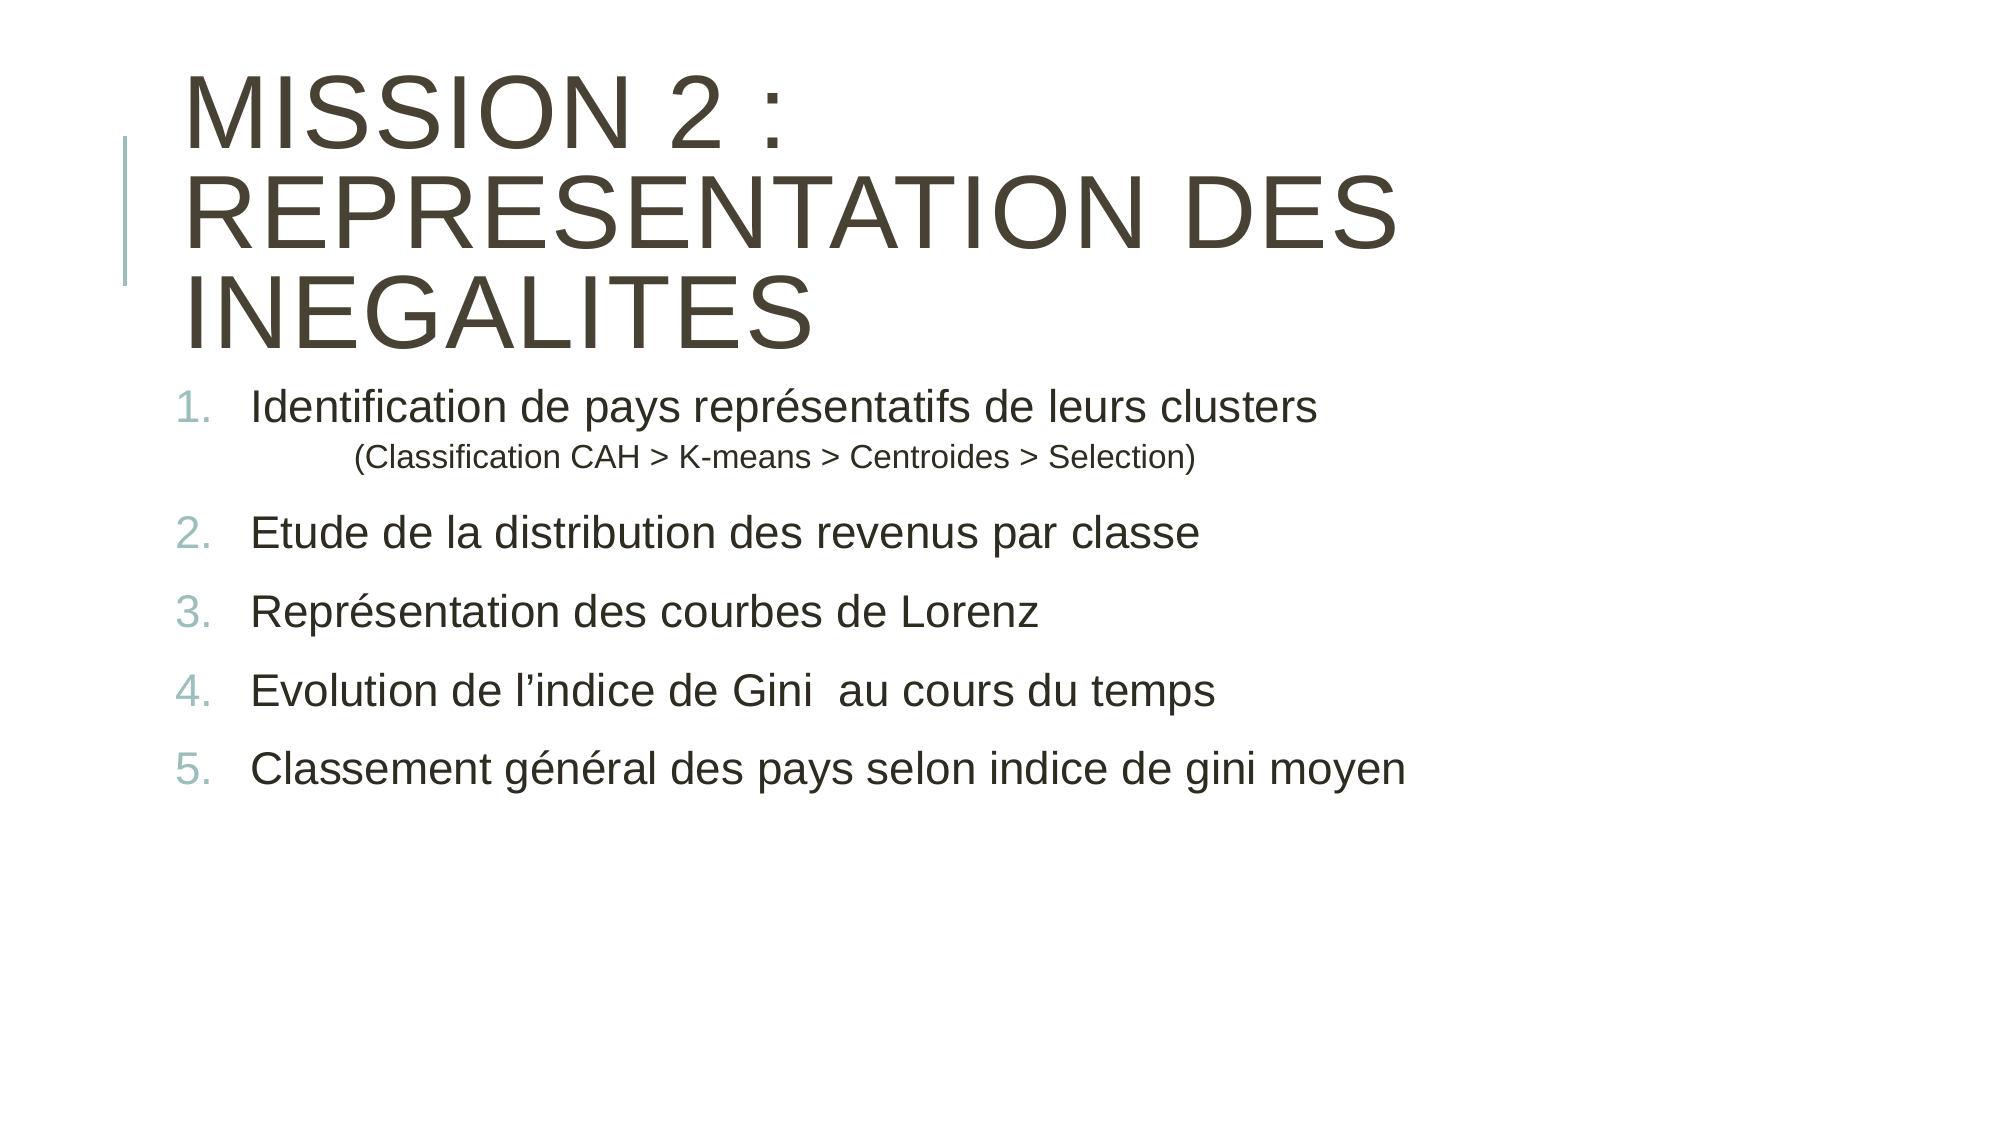

# MISSION 2 : REPRESENTATION DES INEGALITES
Identification de pays représentatifs de leurs clusters
	(Classification CAH > K-means > Centroides > Selection)
Etude de la distribution des revenus par classe
Représentation des courbes de Lorenz
Evolution de l’indice de Gini  au cours du temps
Classement général des pays selon indice de gini moyen